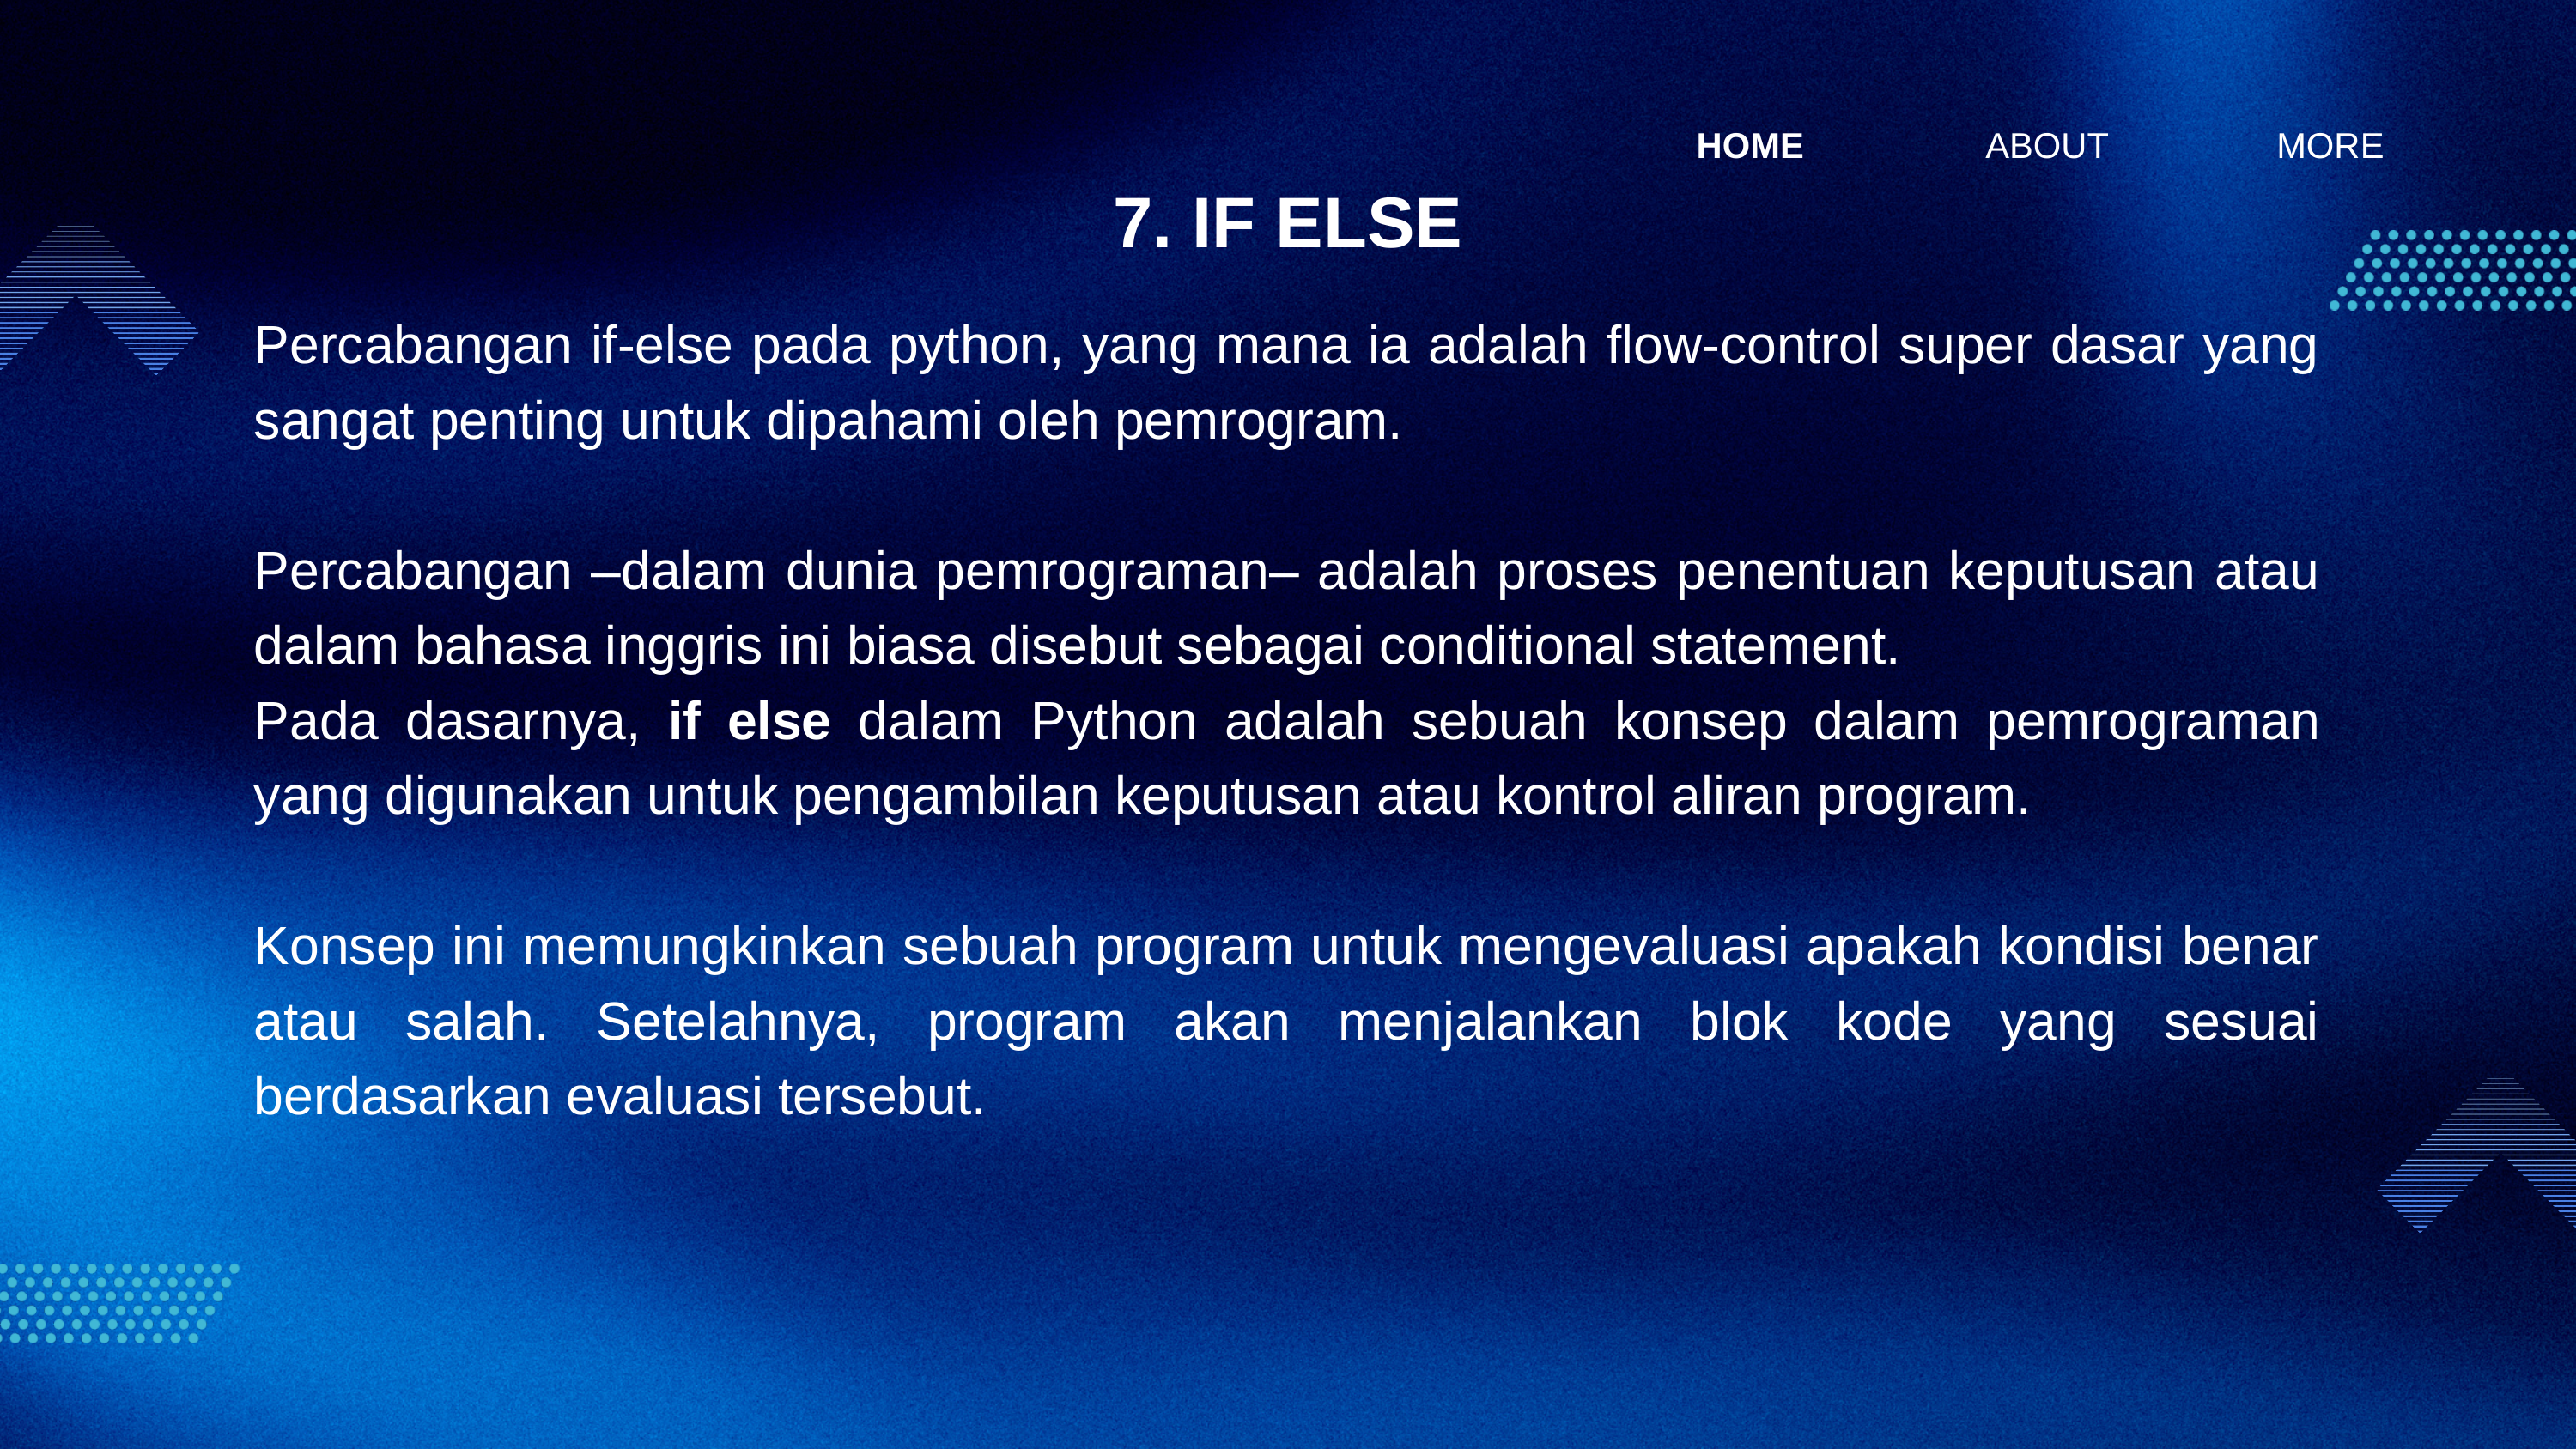

HOME
ABOUT
MORE
7. IF ELSE

Percabangan if-else pada python, yang mana ia adalah flow-control super dasar yang sangat penting untuk dipahami oleh pemrogram.

Percabangan –dalam dunia pemrograman– adalah proses penentuan keputusan atau dalam bahasa inggris ini biasa disebut sebagai conditional statement.
Pada dasarnya, if else dalam Python adalah sebuah konsep dalam pemrograman yang digunakan untuk pengambilan keputusan atau kontrol aliran program.

Konsep ini memungkinkan sebuah program untuk mengevaluasi apakah kondisi benar atau salah. Setelahnya, program akan menjalankan blok kode yang sesuai berdasarkan evaluasi tersebut.